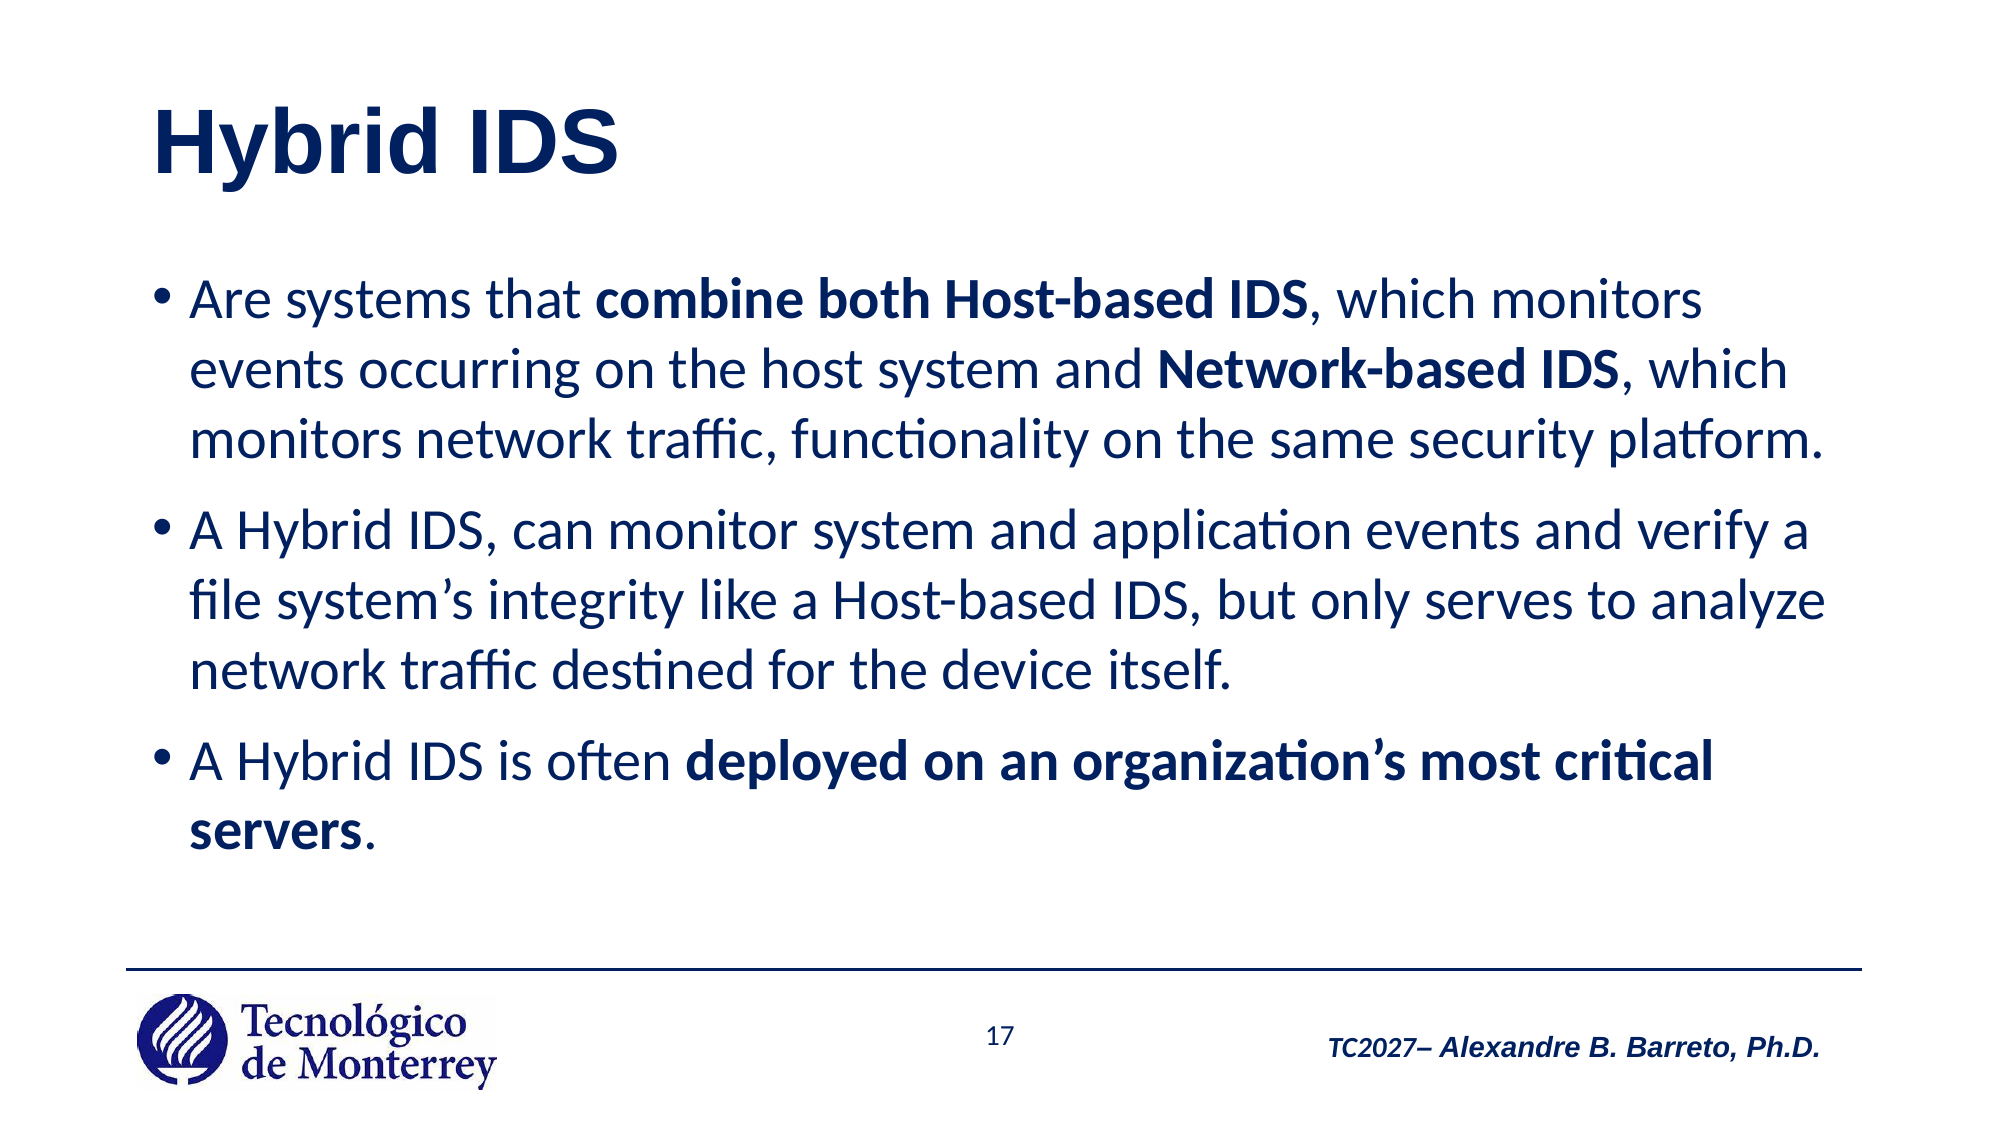

# Hybrid IDS
Are systems that combine both Host-based IDS, which monitors events occurring on the host system and Network-based IDS, which monitors network traffic, functionality on the same security platform.
A Hybrid IDS, can monitor system and application events and verify a file system’s integrity like a Host-based IDS, but only serves to analyze network traffic destined for the device itself.
A Hybrid IDS is often deployed on an organization’s most critical servers.